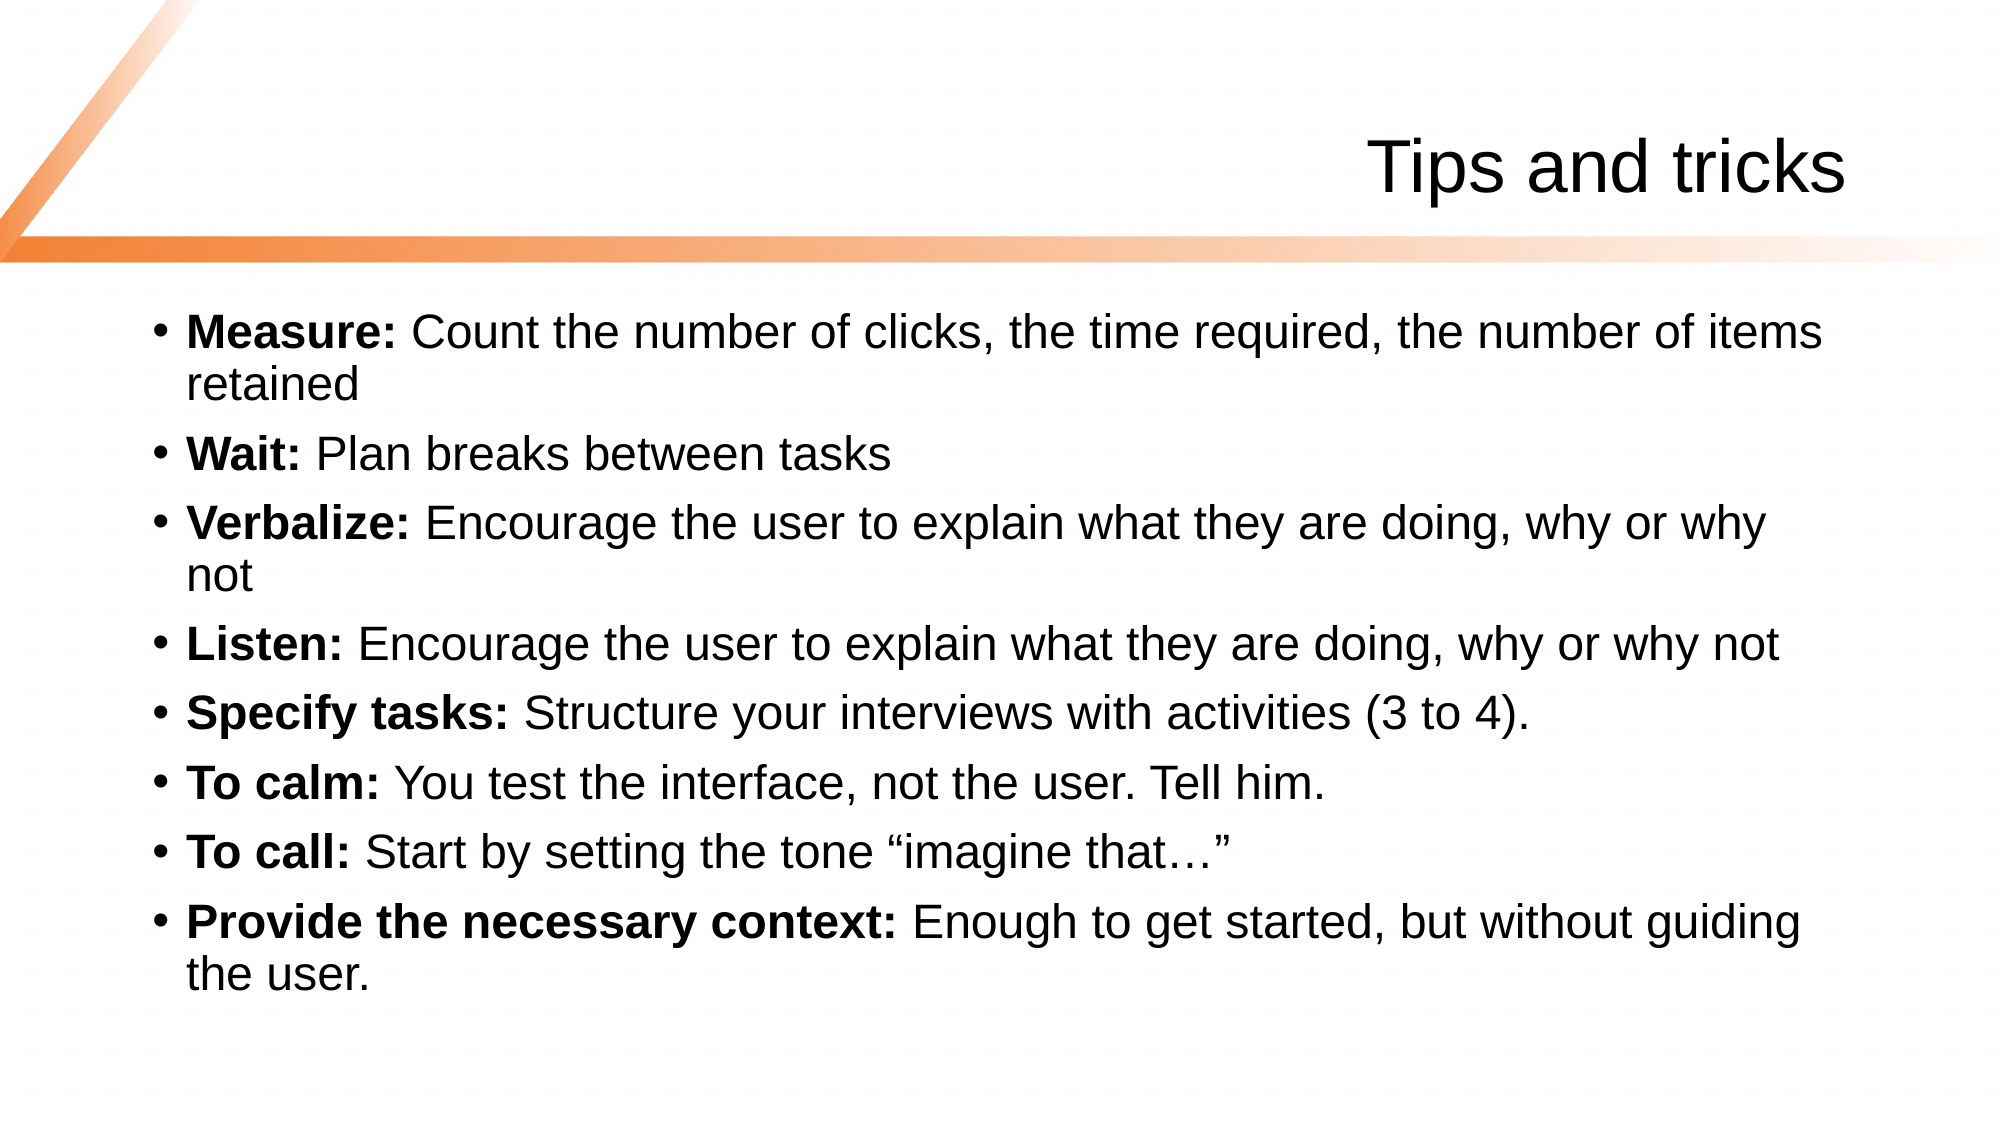

# Tips and tricks
Measure: Count the number of clicks, the time required, the number of items retained
Wait: Plan breaks between tasks
Verbalize: Encourage the user to explain what they are doing, why or why not
Listen: Encourage the user to explain what they are doing, why or why not
Specify tasks: Structure your interviews with activities (3 to 4).
To calm: You test the interface, not the user. Tell him.
To call: Start by setting the tone “imagine that…”
Provide the necessary context: Enough to get started, but without guiding the user.